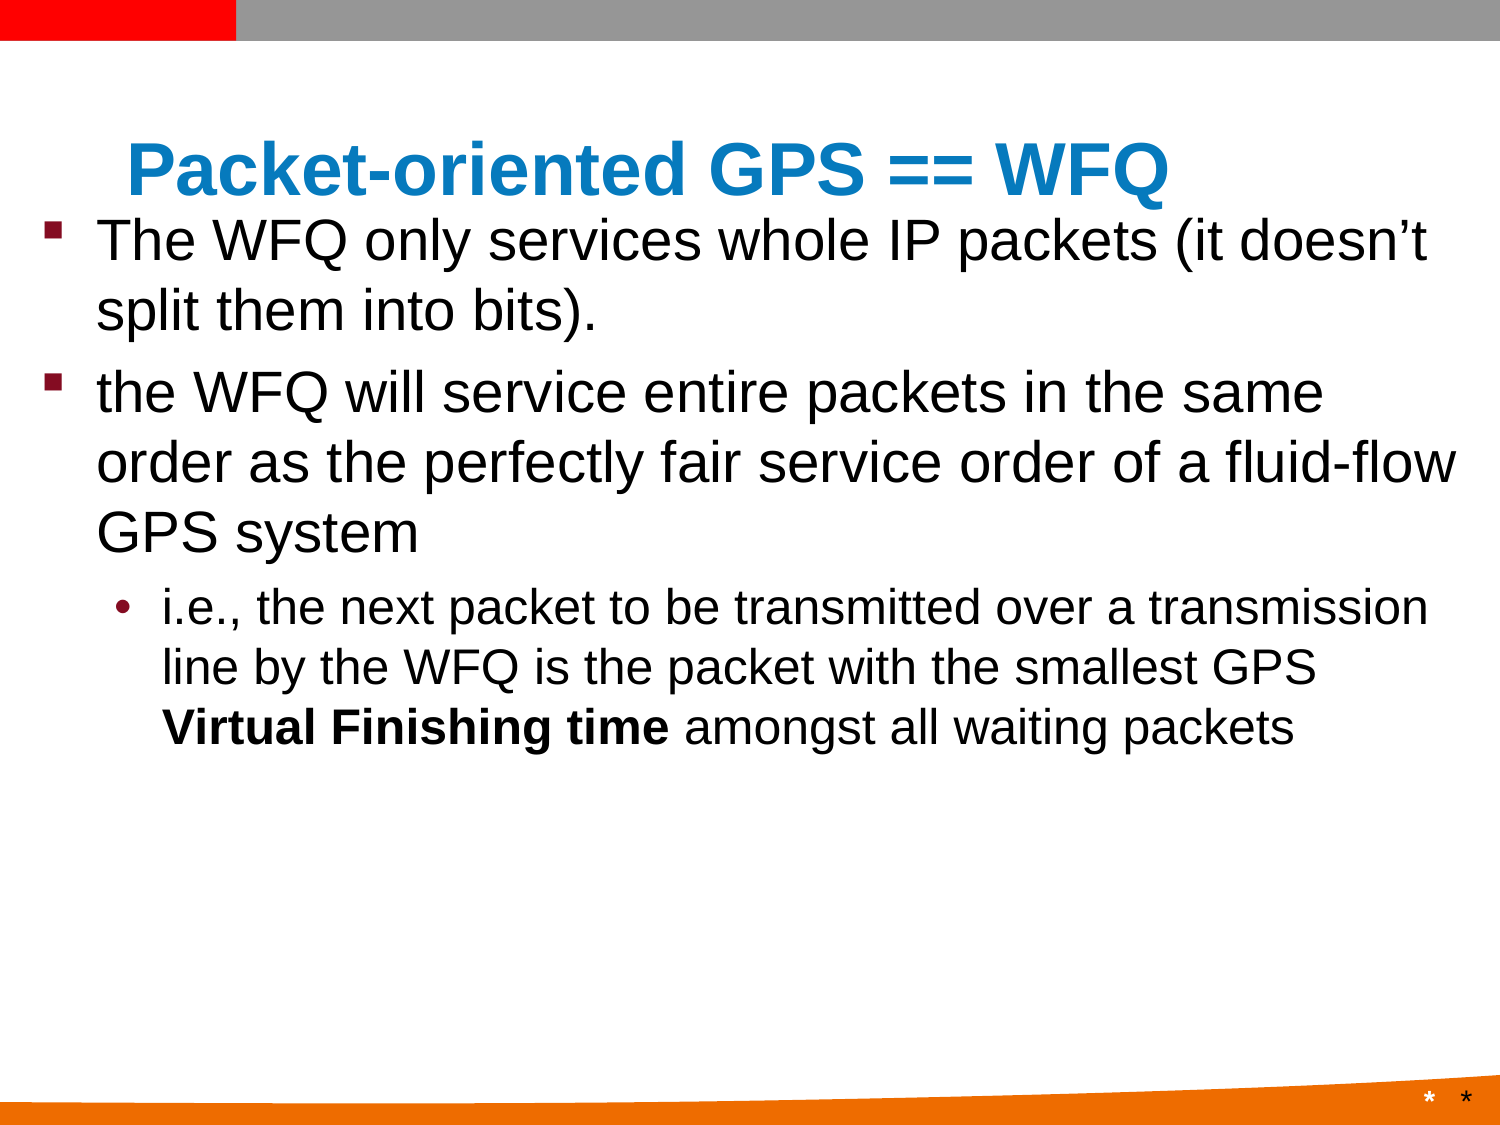

# Packet-oriented GPS == WFQ
The WFQ only services whole IP packets (it doesn’t split them into bits).
the WFQ will service entire packets in the same order as the perfectly fair service order of a fluid-flow GPS system
i.e., the next packet to be transmitted over a transmission line by the WFQ is the packet with the smallest GPS Virtual Finishing time amongst all waiting packets
*